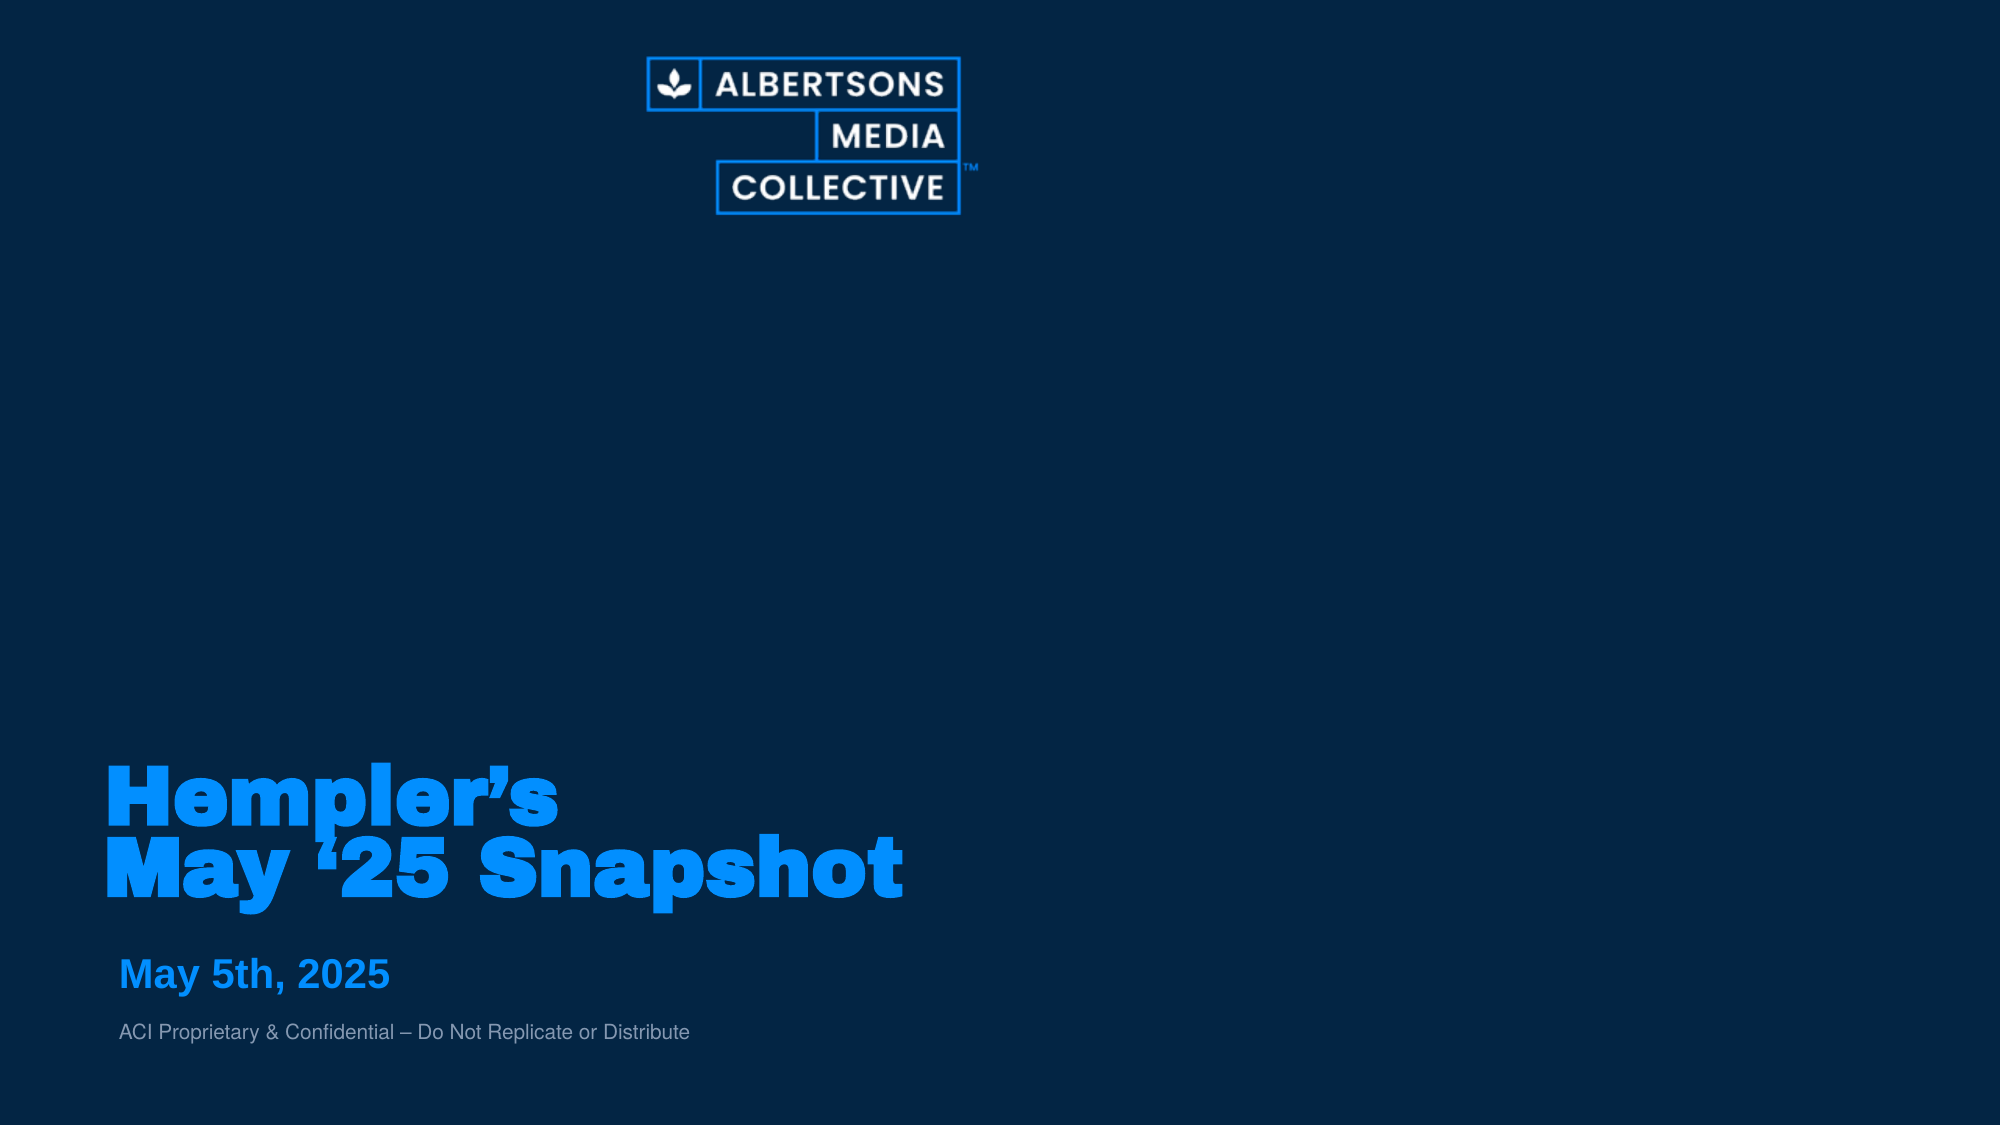

# Hempler’s May ‘25 Snapshot
May 5th, 2025